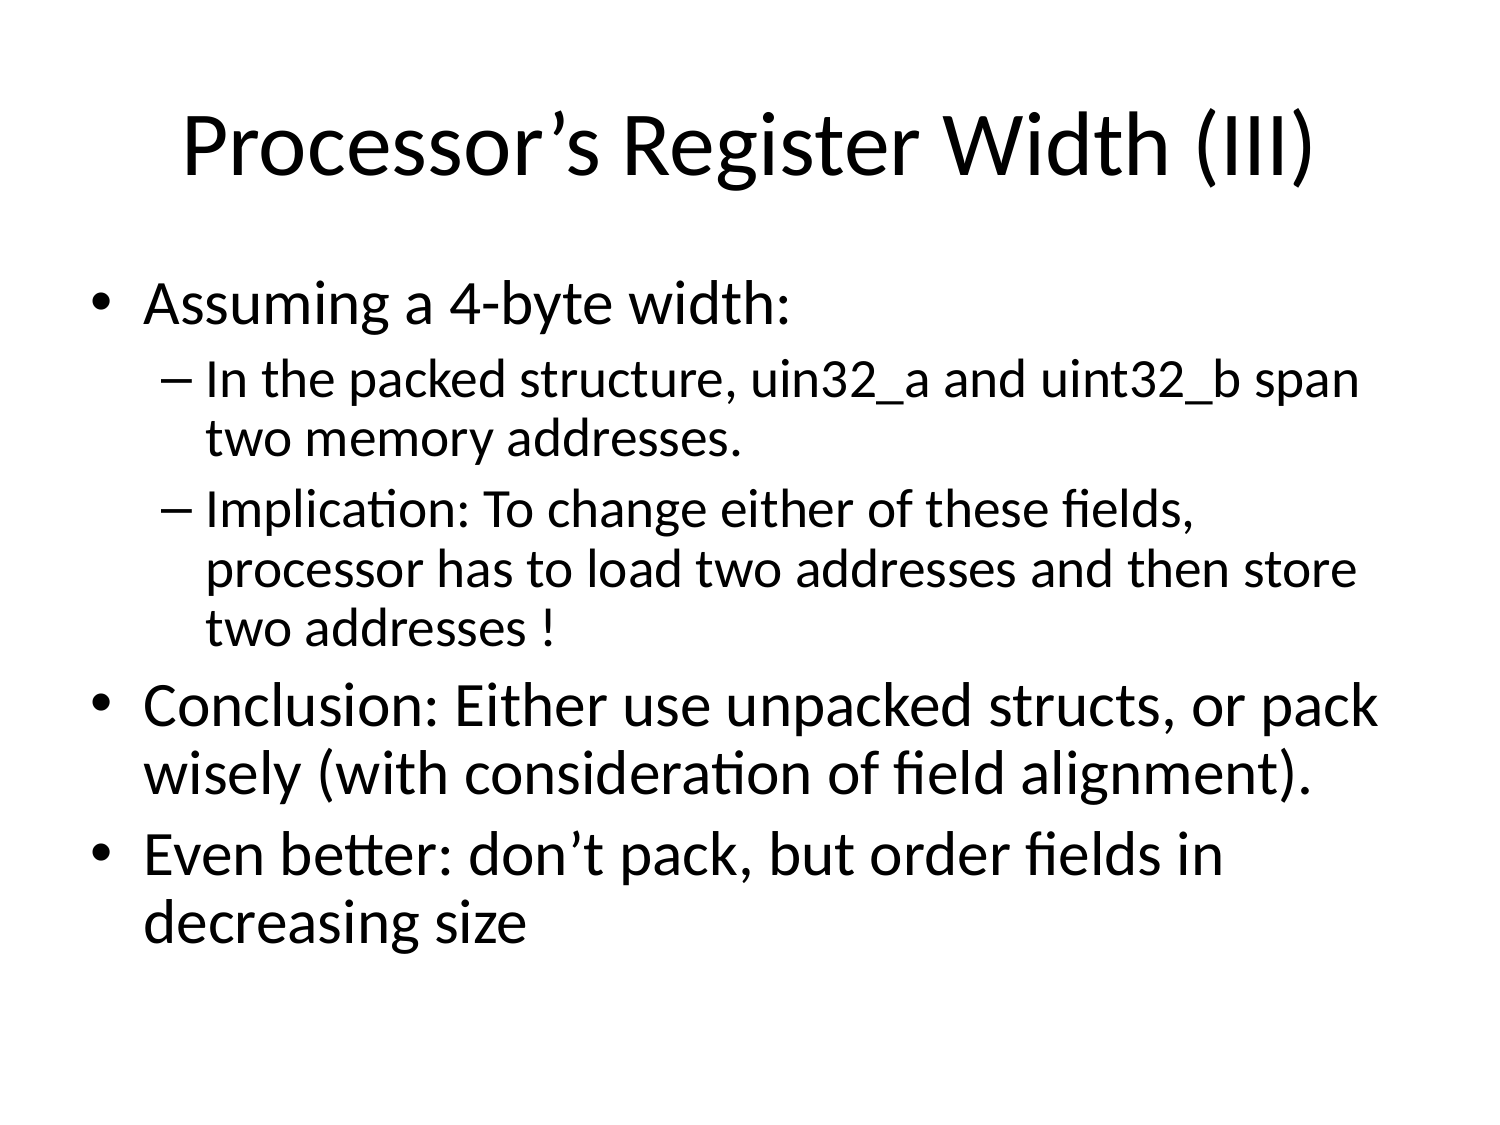

# Processor’s Register Width (III)
Assuming a 4-byte width:
In the packed structure, uin32_a and uint32_b span two memory addresses.
Implication: To change either of these fields, processor has to load two addresses and then store two addresses !
Conclusion: Either use unpacked structs, or pack wisely (with consideration of field alignment).
Even better: don’t pack, but order fields in decreasing size